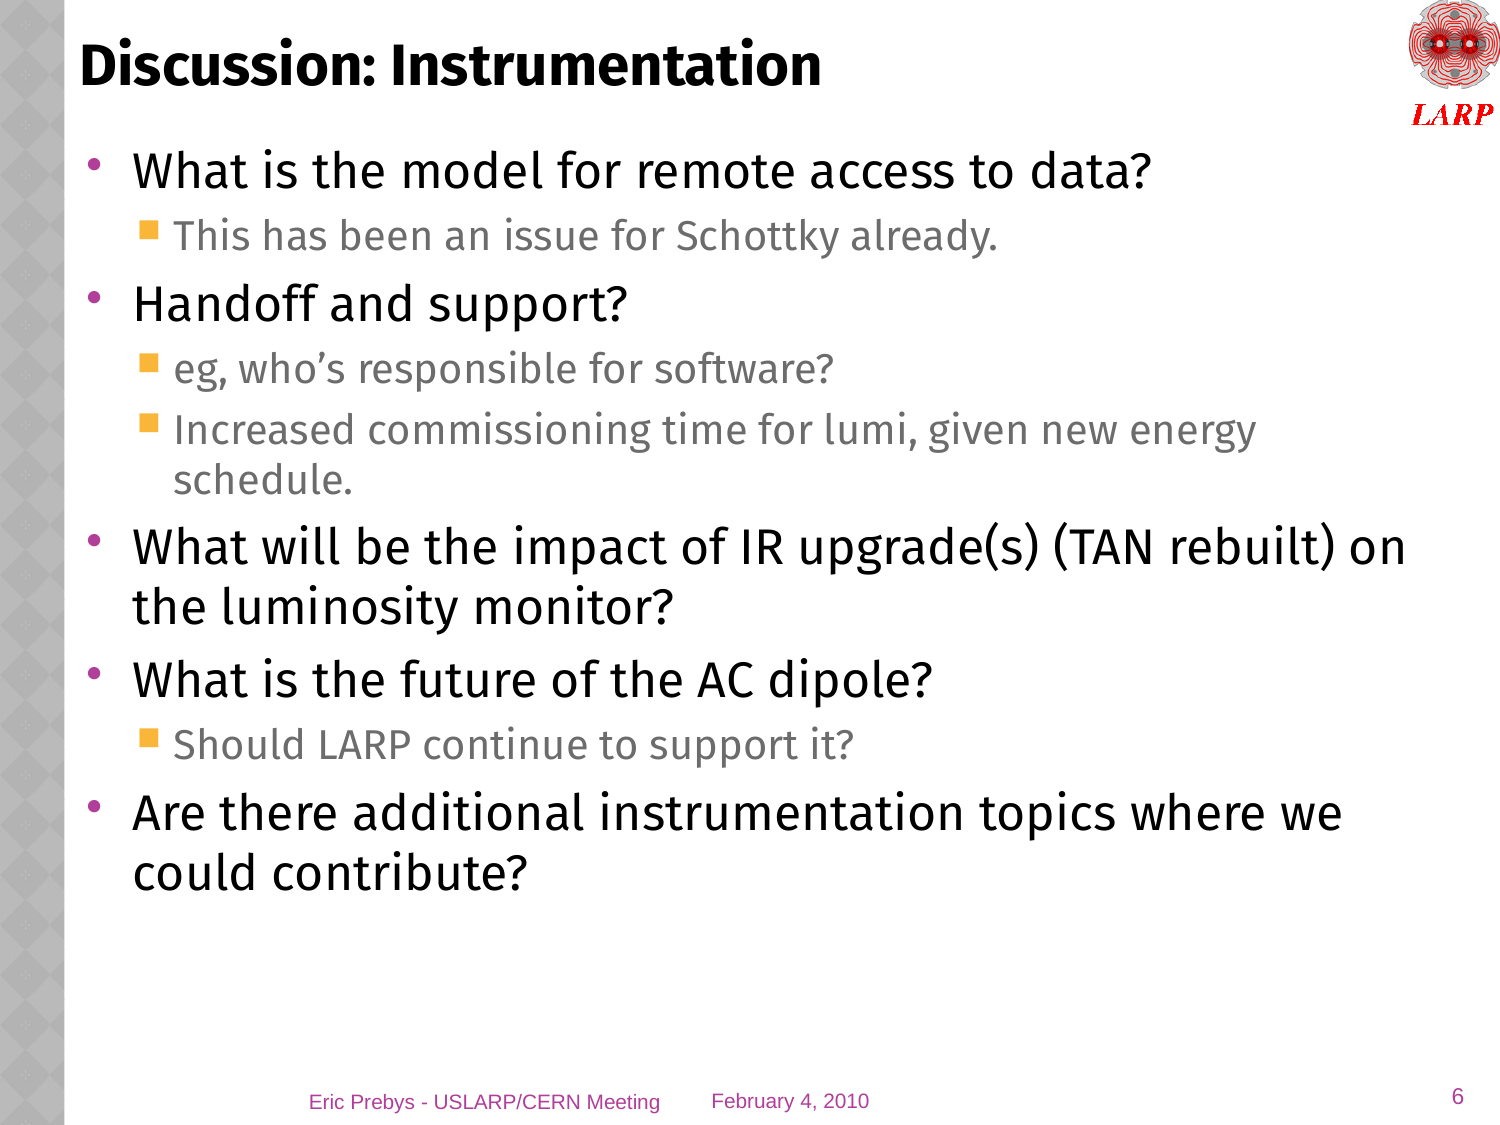

# Discussion: Instrumentation
What is the model for remote access to data?
This has been an issue for Schottky already.
Handoff and support?
eg, who’s responsible for software?
Increased commissioning time for lumi, given new energy schedule.
What will be the impact of IR upgrade(s) (TAN rebuilt) on the luminosity monitor?
What is the future of the AC dipole?
Should LARP continue to support it?
Are there additional instrumentation topics where we could contribute?

6
Eric Prebys - USLARP/CERN Meeting
February 4, 2010